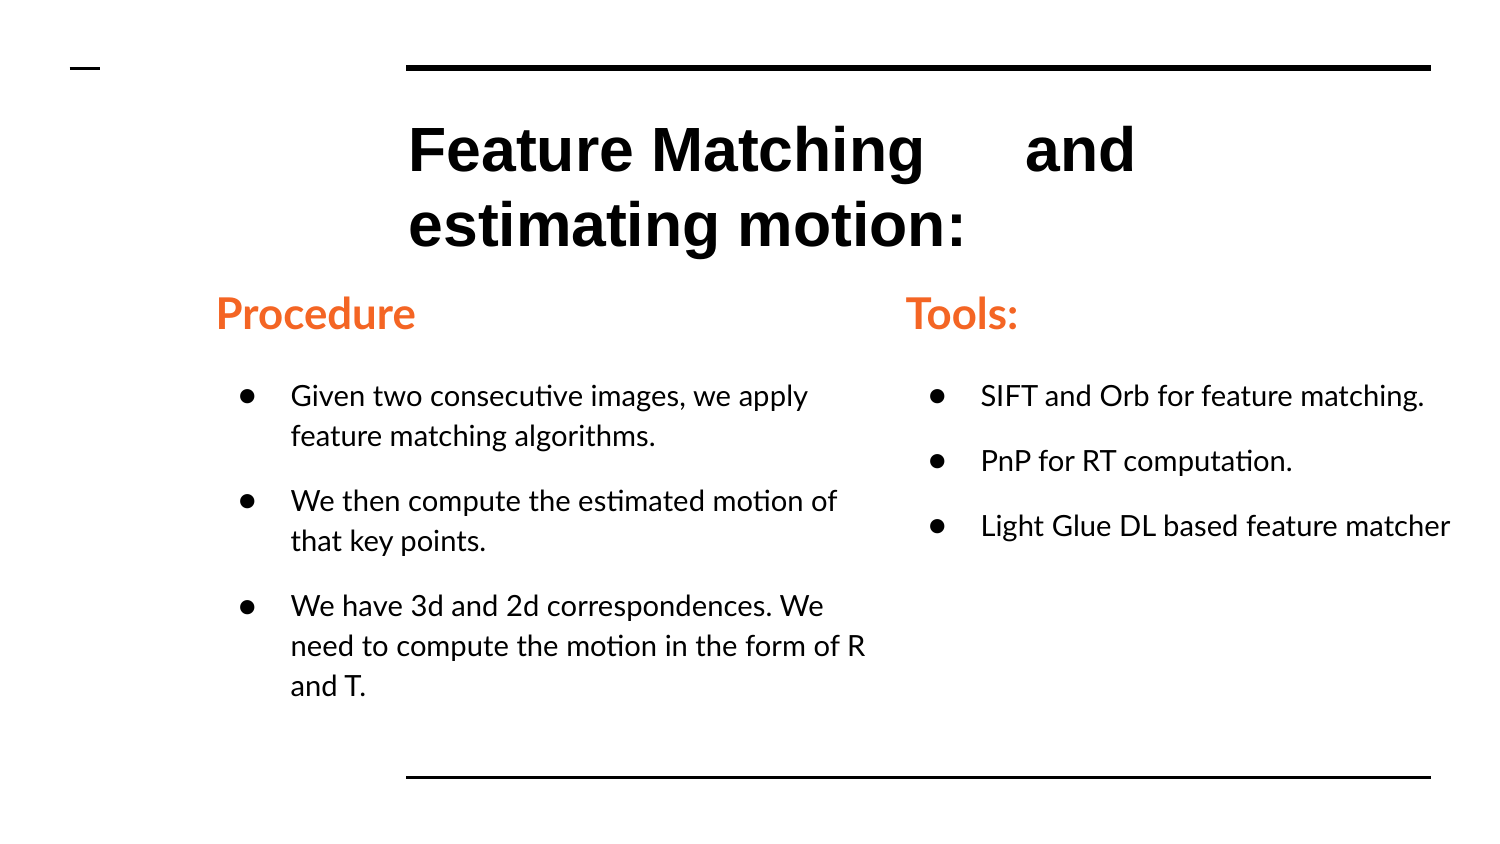

# Feature Matching	 and estimating motion:
Procedure
Given two consecutive images, we apply feature matching algorithms.
We then compute the estimated motion of that key points.
We have 3d and 2d correspondences. We need to compute the motion in the form of R and T.
Tools:
SIFT and Orb for feature matching.
PnP for RT computation.
Light Glue DL based feature matcher